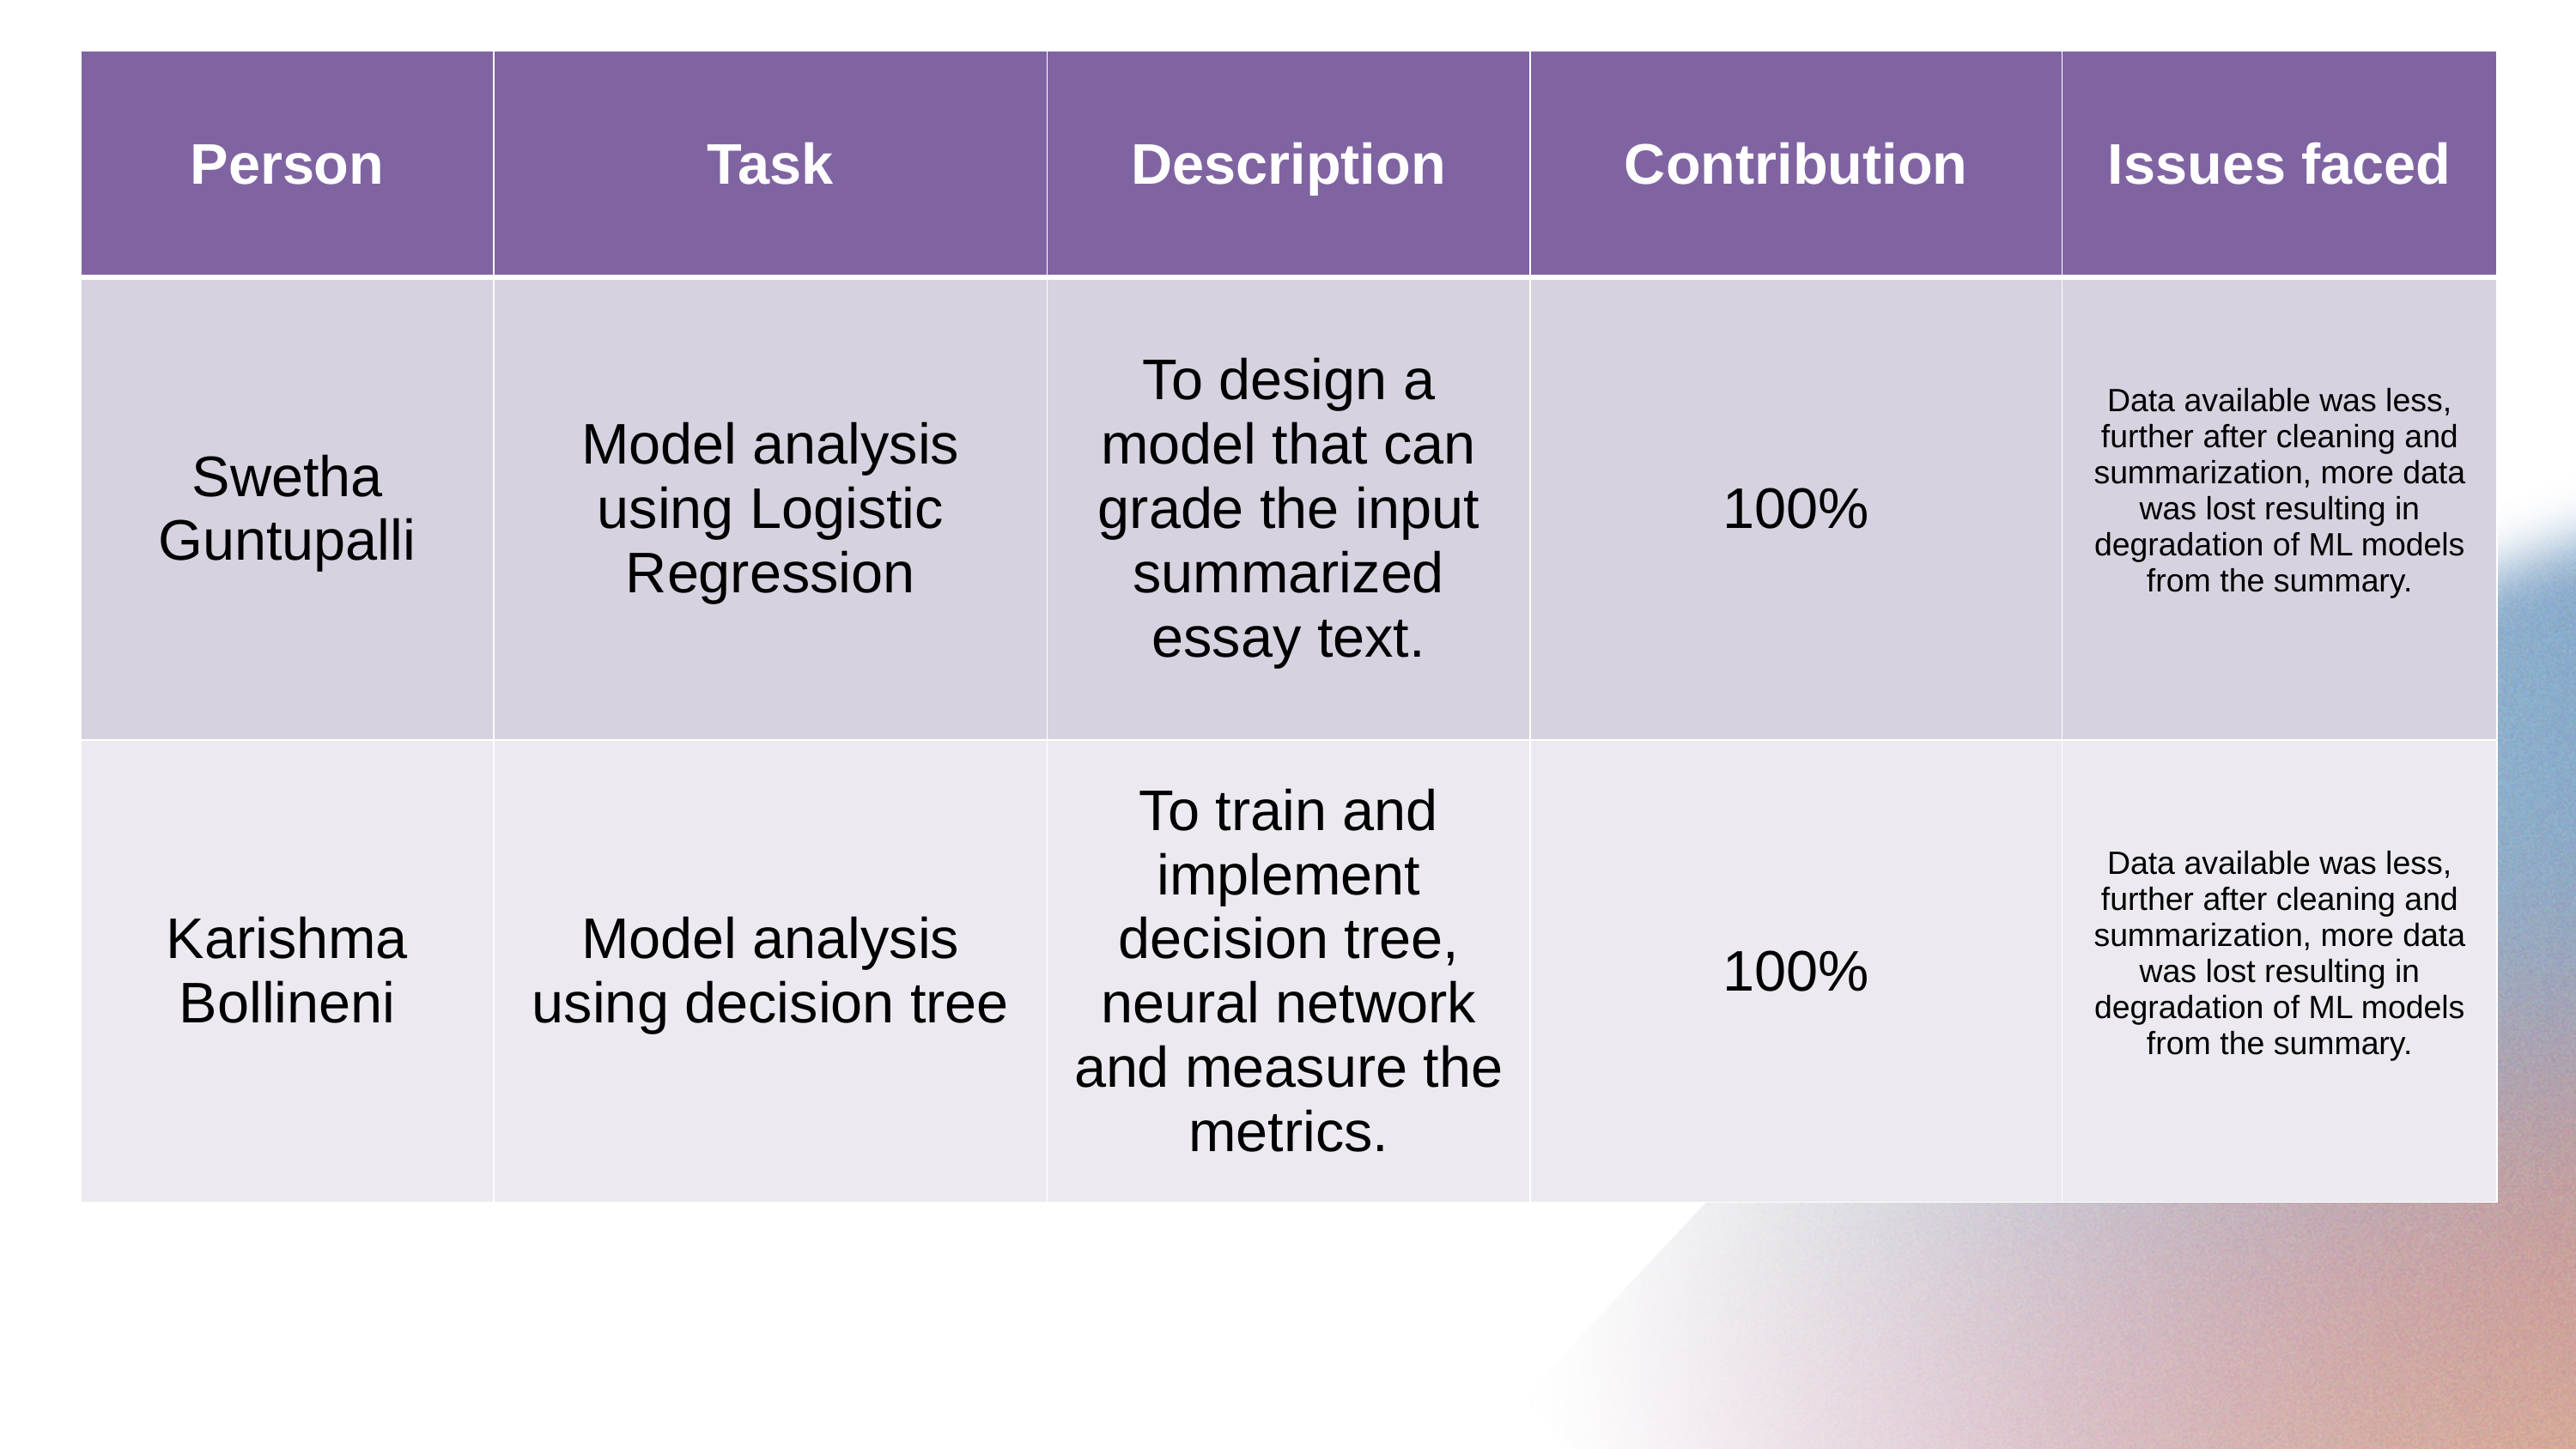

| Person | Task | Description | Contribution | Issues faced |
| --- | --- | --- | --- | --- |
| Swetha Guntupalli | Model analysis using Logistic Regression | To design a model that can grade the input summarized essay text. | 100% | Data available was less, further after cleaning and summarization, more data was lost resulting in degradation of ML models from the summary. |
| Karishma Bollineni | Model analysis using decision tree | To train and implement decision tree, neural network and measure the metrics. | 100% | Data available was less, further after cleaning and summarization, more data was lost resulting in degradation of ML models from the summary. |
Company Name
CSCE 5300
CSCE 5300